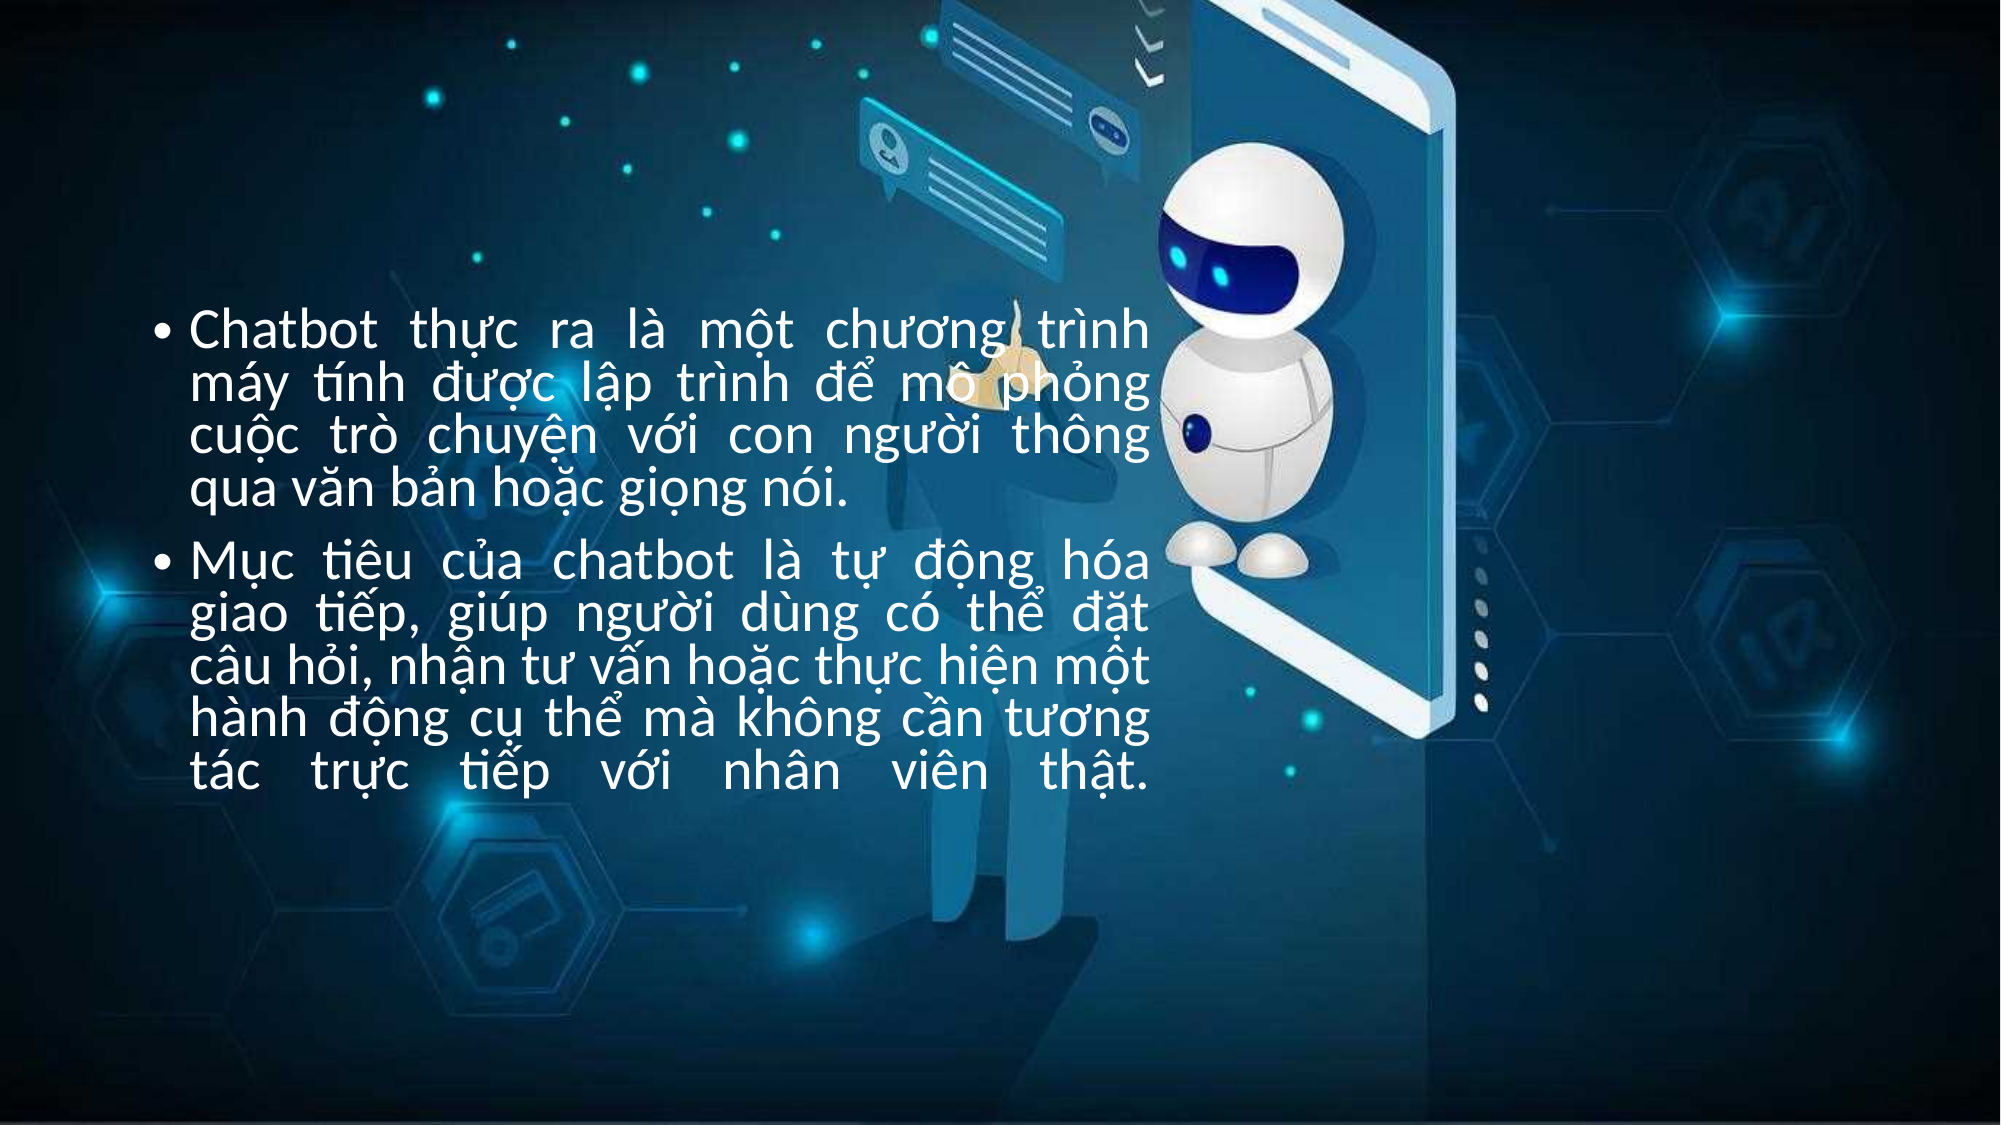

#
Chatbot thực ra là một chương trình máy tính được lập trình để mô phỏng cuộc trò chuyện với con người thông qua văn bản hoặc giọng nói.
Mục tiêu của chatbot là tự động hóa giao tiếp, giúp người dùng có thể đặt câu hỏi, nhận tư vấn hoặc thực hiện một hành động cụ thể mà không cần tương tác trực tiếp với nhân viên thật.